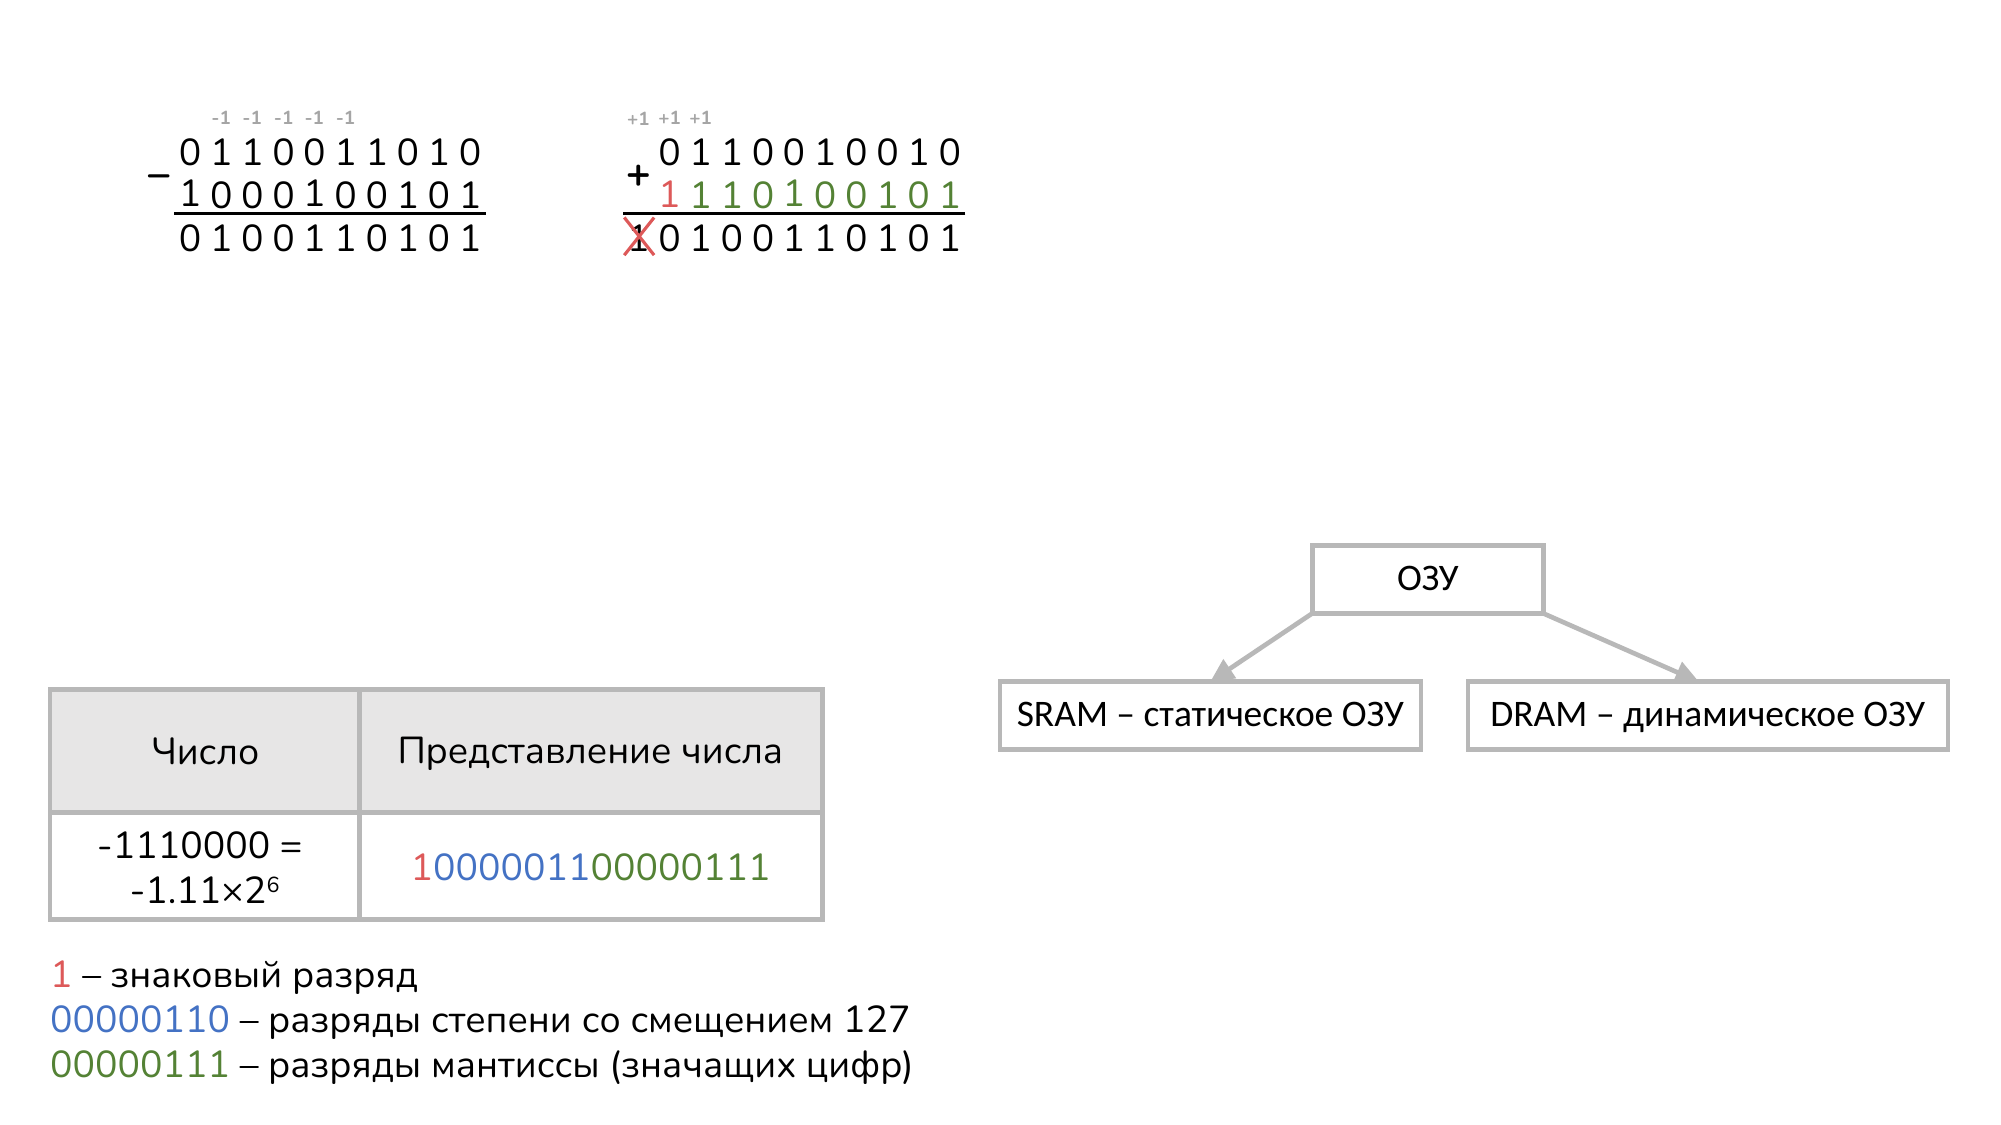

-1
-1

-1
-1
-1
+1
+1

+1
1
0
1
0
1
0
1
0
0
0
1
0
0
1
0
1
0
1
0
1
–
+
1
1
1
1
0
0
0
0
0
1
0
1
1
1
0
0
0
1
0
1
1
0
0
0
1
0
1
0
0
0
1
0
1
0
1
1
1
0
1
1
1
ОЗУ
SRAM – статическое ОЗУ
DRAM – динамическое ОЗУ
Число
Представление числа

-1110000 =
-1.11×26
1000001100000111
1 – знаковый разряд
00000110 – разряды степени со смещением 127
00000111 – разряды мантиссы (значащих цифр)